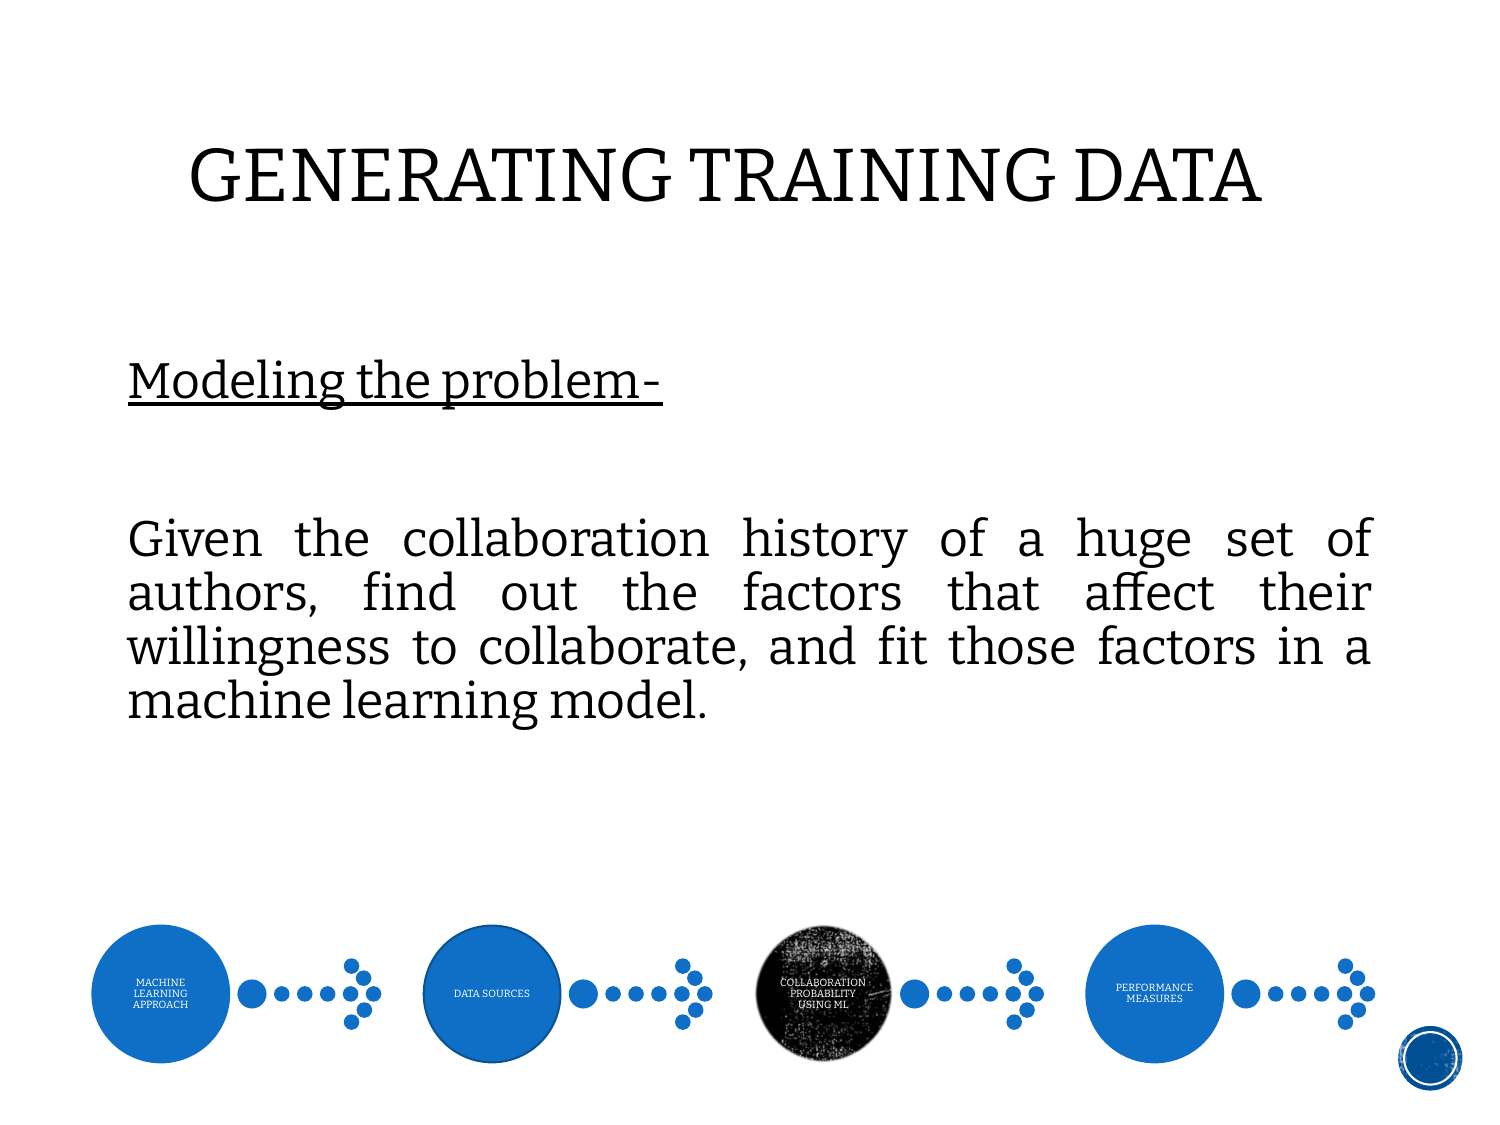

# GENERATING TRAINING DATA
Modeling the problem-

Given the collaboration history of a huge set of authors, find out the factors that affect their willingness to collaborate, and fit those factors in a machine learning model.
MACHINE LEARNING APPROACH
DATA SOURCES
COLLABORATION PROBABILITY USING ML
PERFORMANCE MEASURES